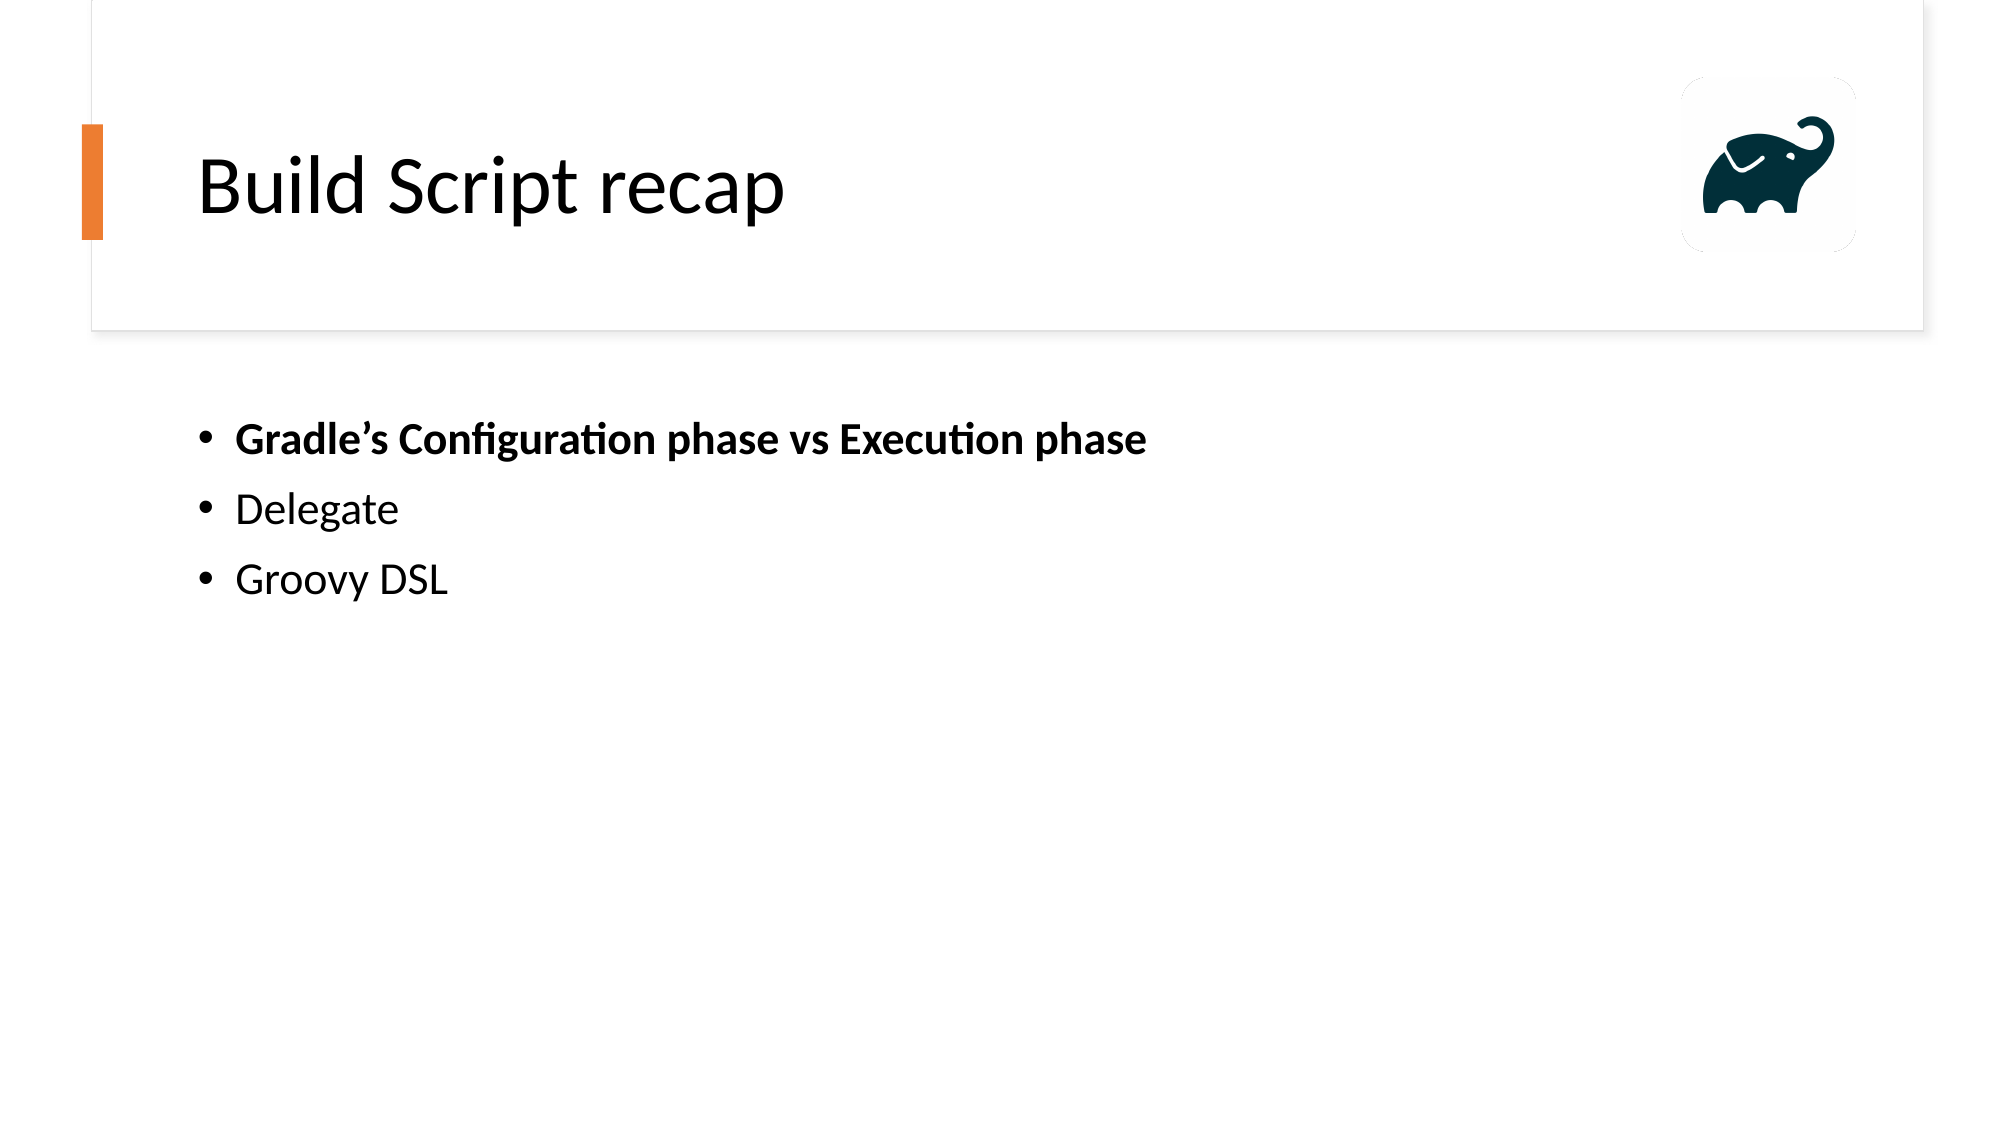

# Build Script recap

Gradle’s Configuration phase vs Execution phase
Delegate
Groovy DSL